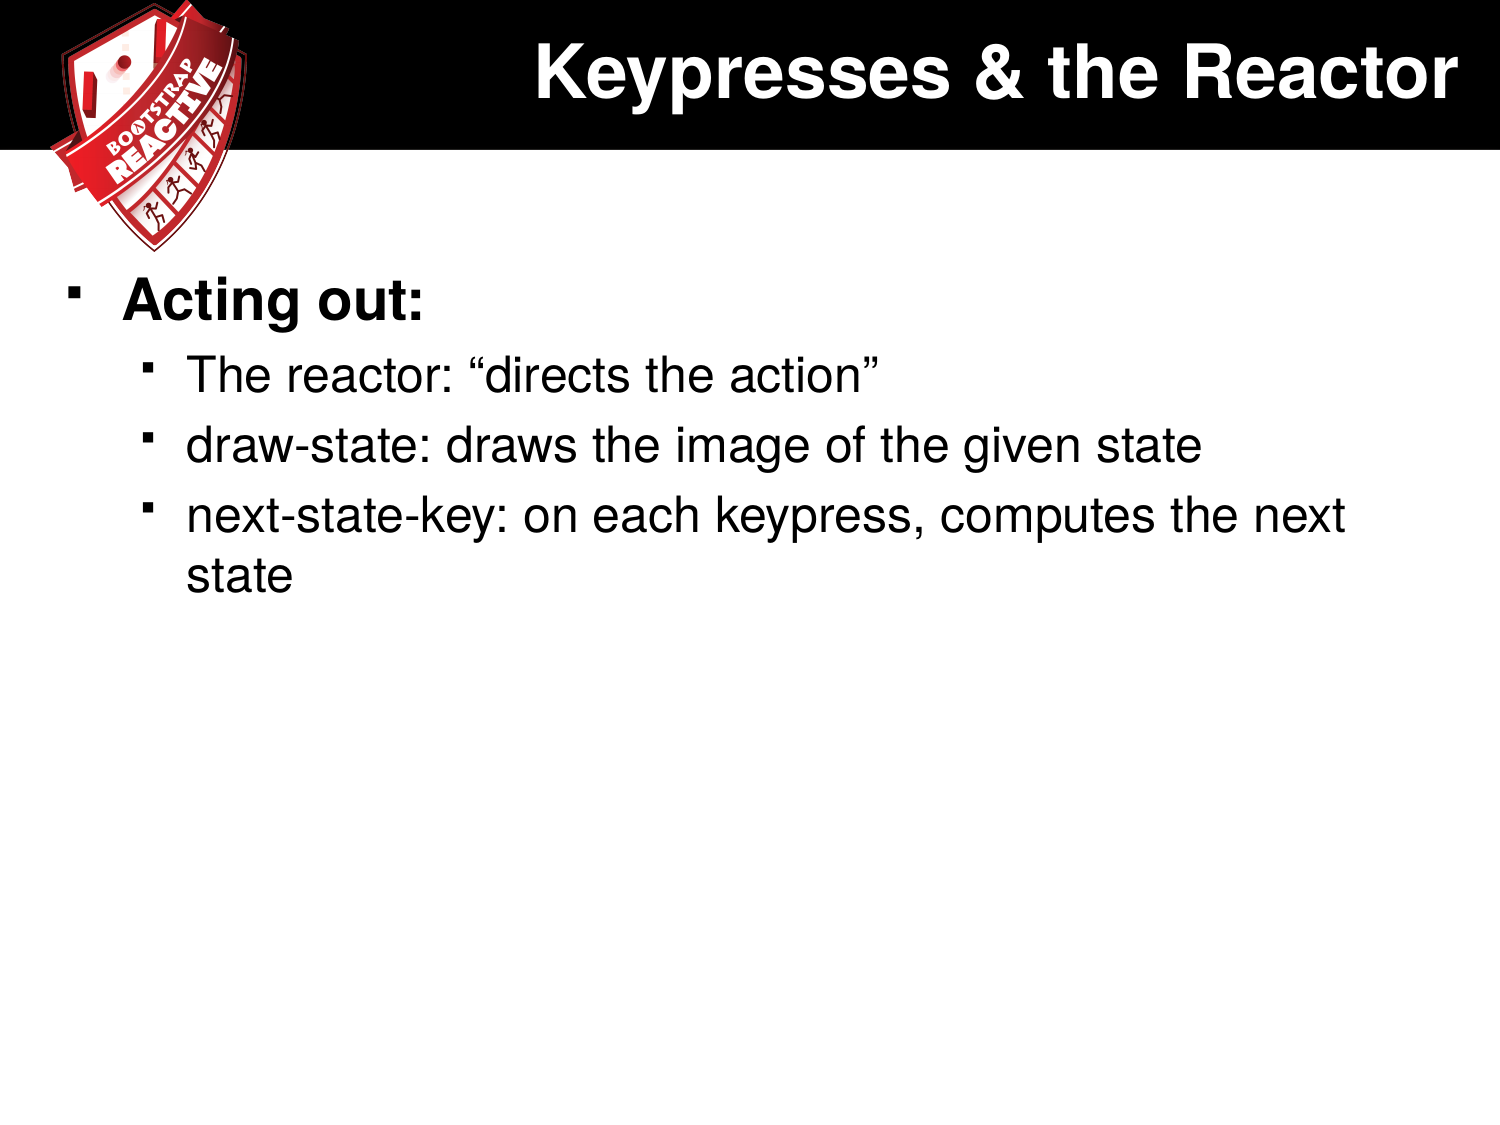

# Keypresses & the Reactor
Acting out:
The reactor: “directs the action”
draw-state: draws the image of the given state
next-state-key: on each keypress, computes the next state